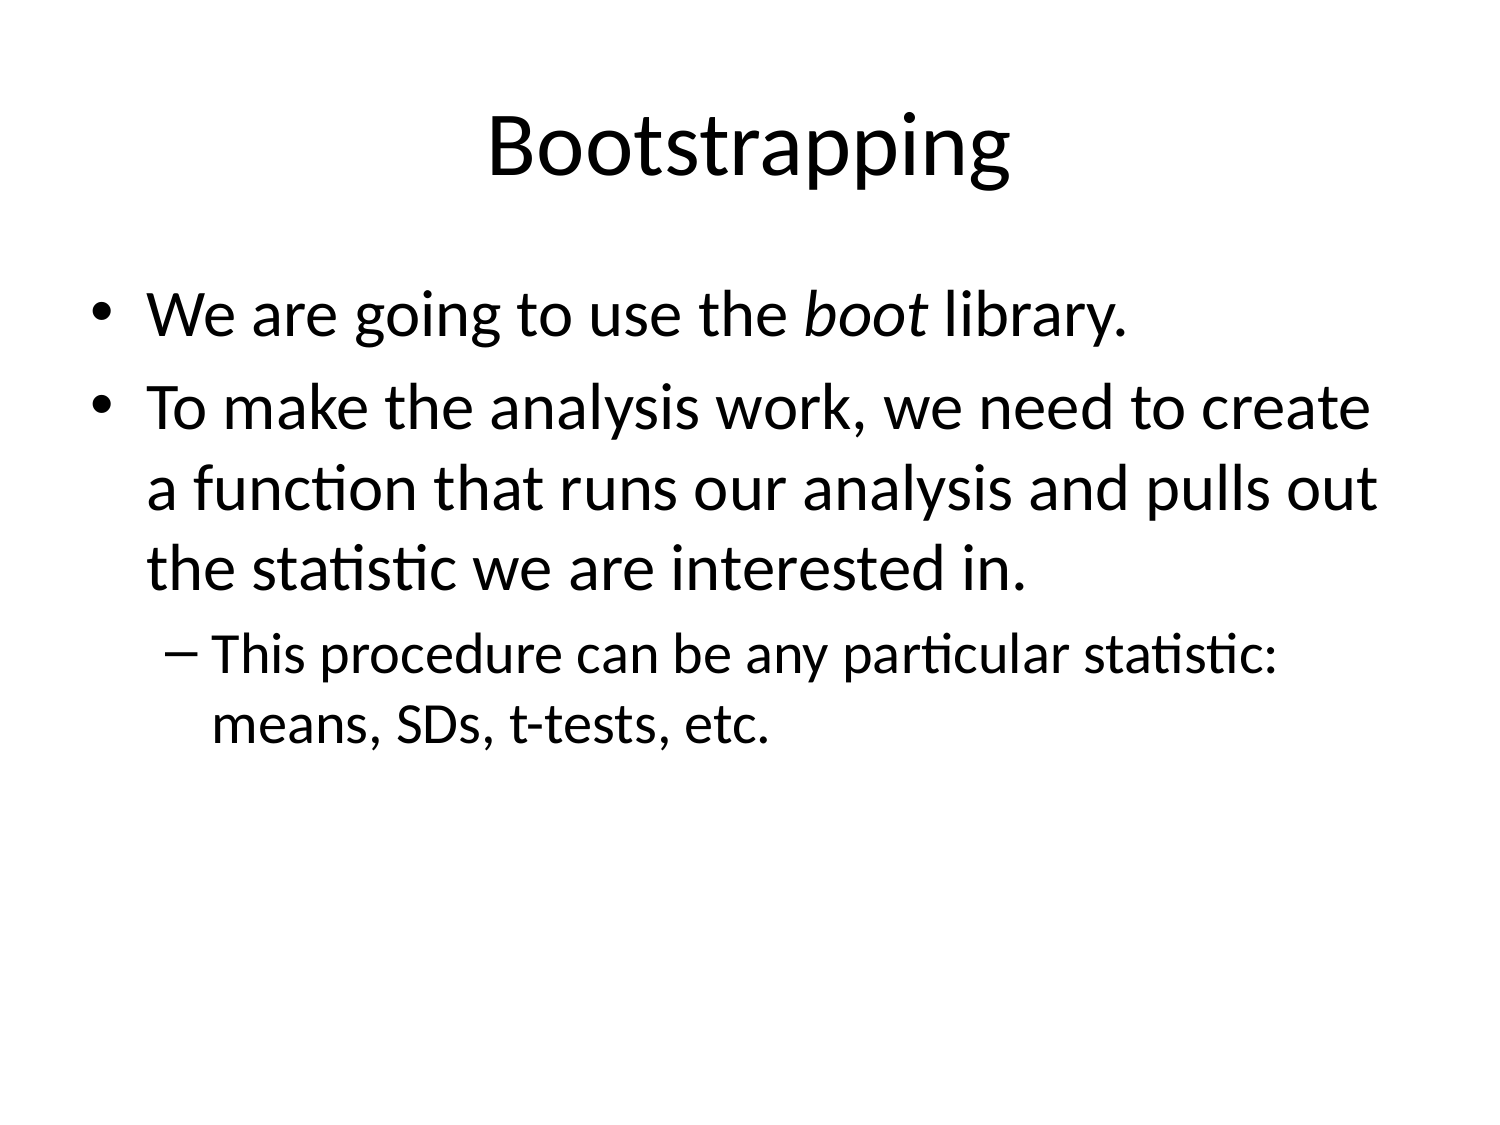

# Bootstrapping
We are going to use the boot library.
To make the analysis work, we need to create a function that runs our analysis and pulls out the statistic we are interested in.
This procedure can be any particular statistic: means, SDs, t-tests, etc.